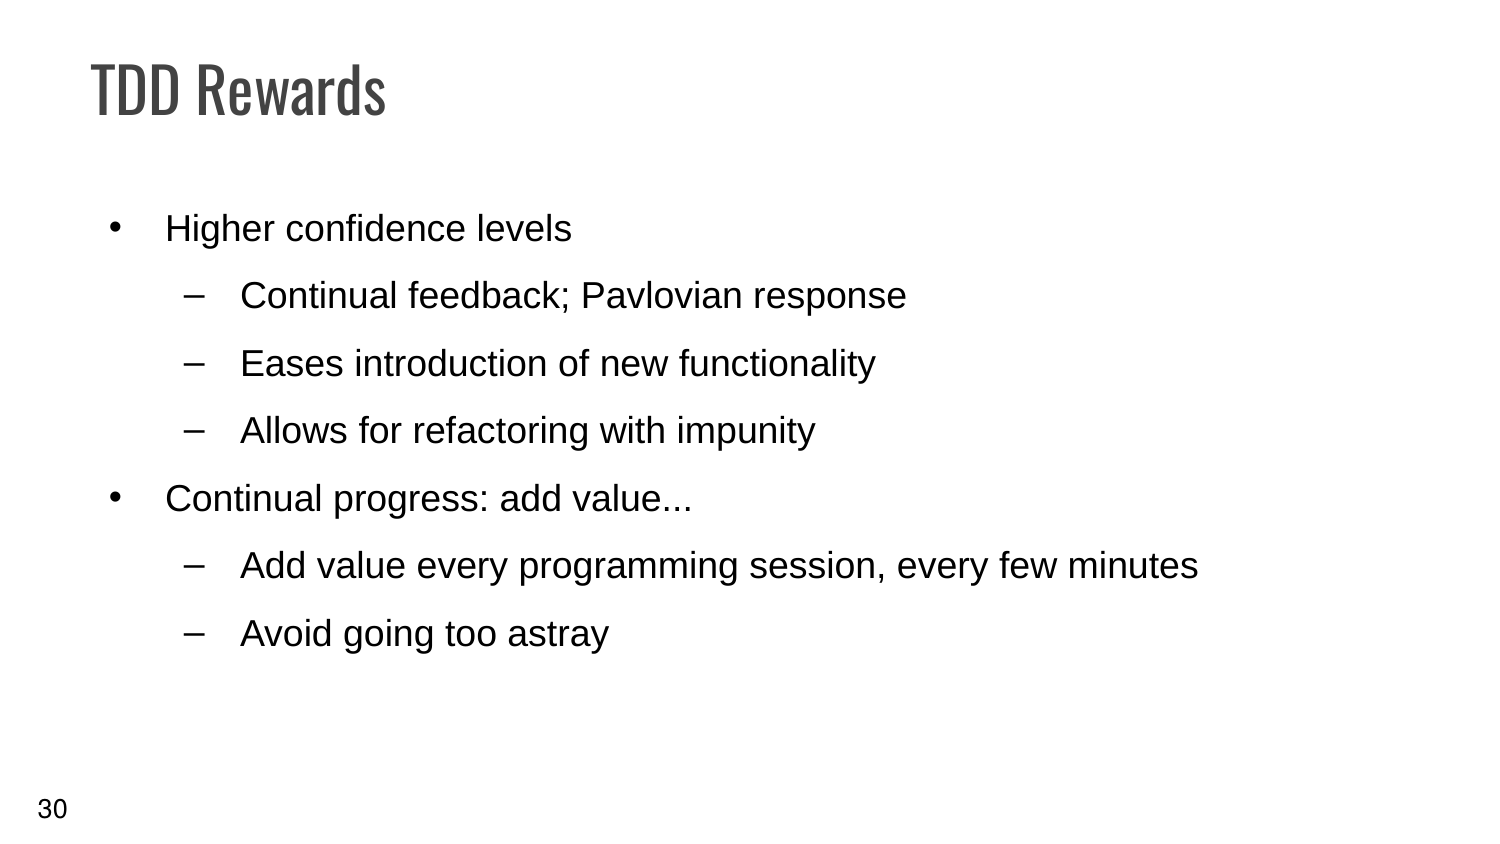

# TDD Rewards
Higher confidence levels
Continual feedback; Pavlovian response
Eases introduction of new functionality
Allows for refactoring with impunity
Continual progress: add value...
Add value every programming session, every few minutes
Avoid going too astray
30